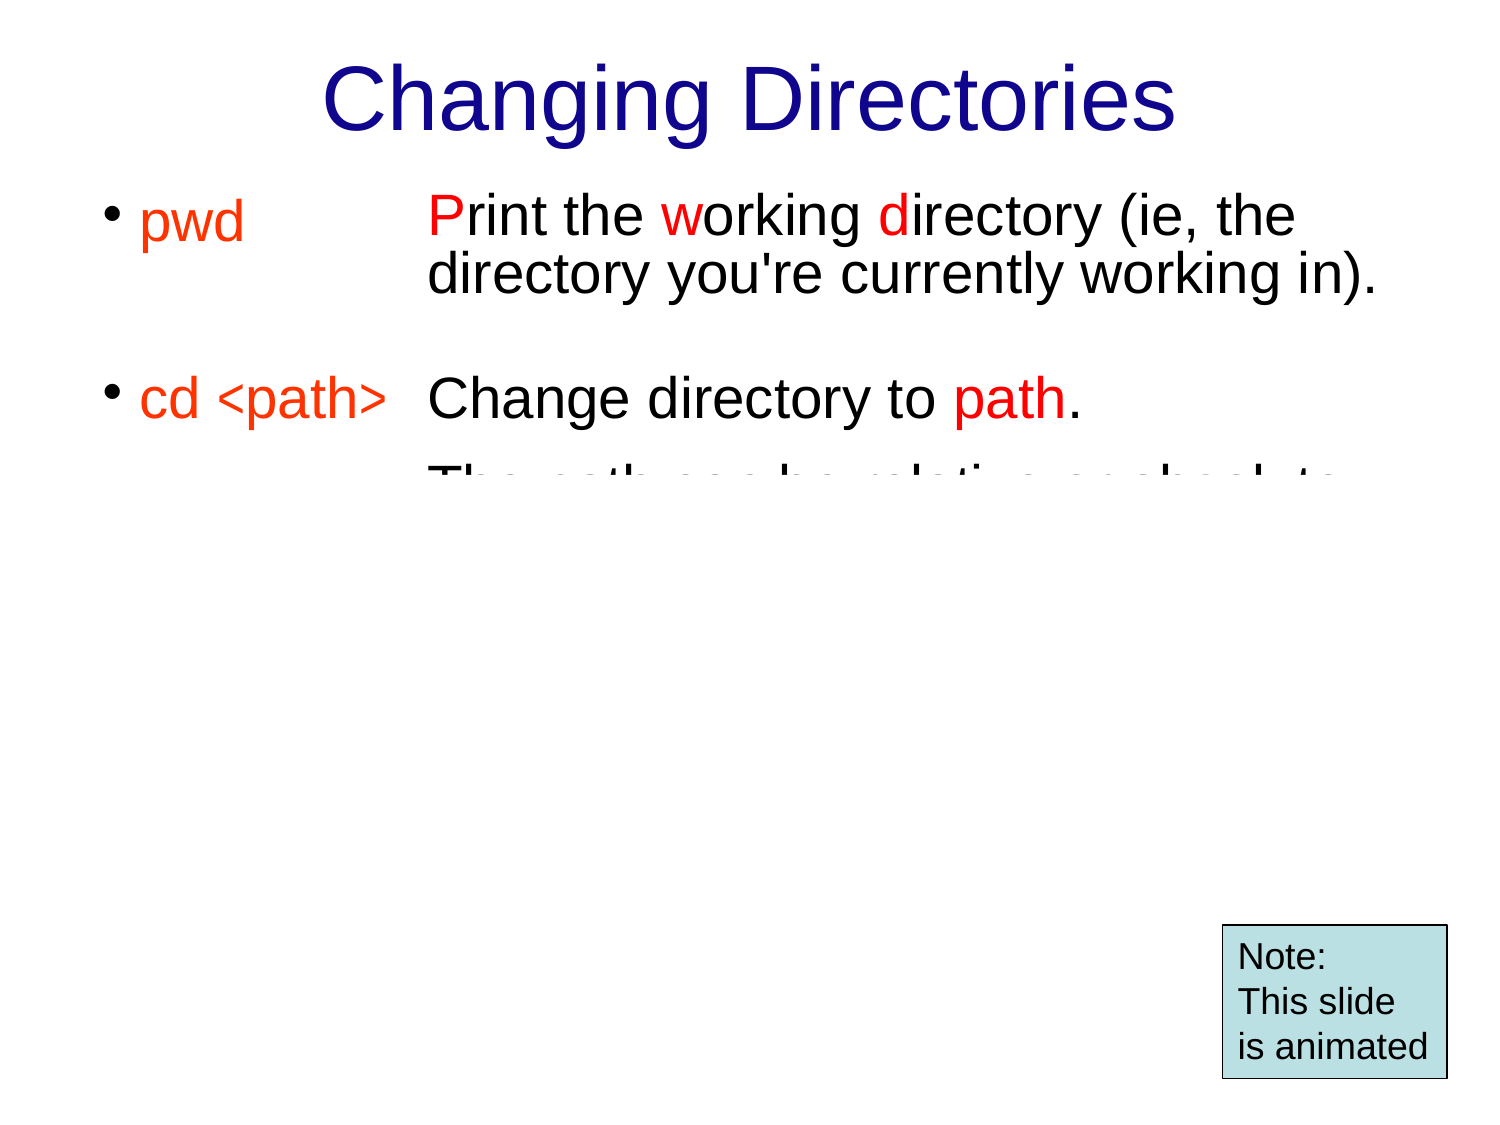

# Changing Directories
| pwd | Print the working directory (ie, the directory you're currently working in). |
| --- | --- |
| cd <path> | Change directory to path. The path can be relative or absolute: cd /home/steve/subdir ← absolute path cd ~/subdir ← relative to your home cd ../subdir2 ← relative to where you are There are also ways to not give a path: cd ← equivalent to “cd ~” cd - ← go back to your previous pwd (Your path when you type this will become the new previous, so you can't go back farther.) |

Note:
This slide is animated